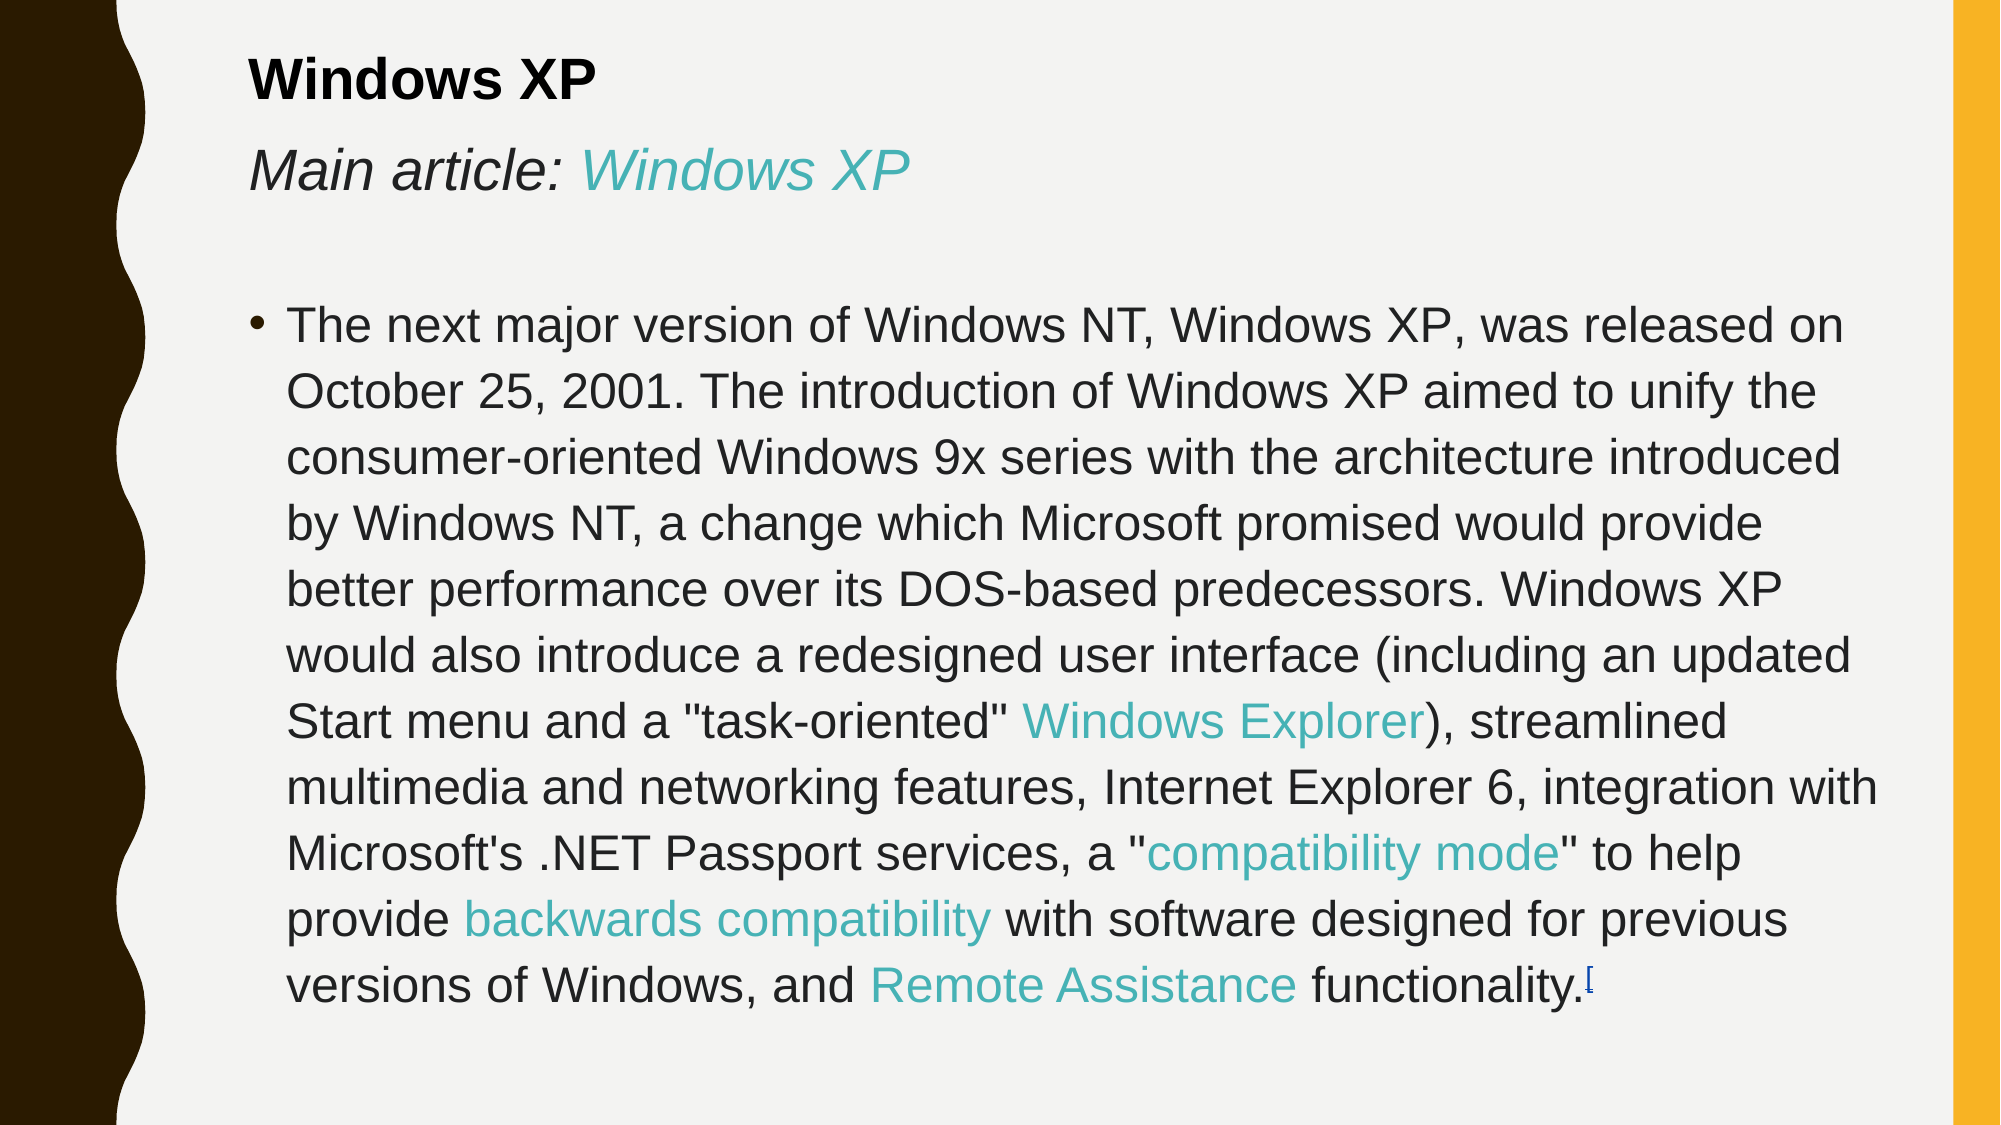

Windows XP
Main article: Windows XP

The next major version of Windows NT, Windows XP, was released on October 25, 2001. The introduction of Windows XP aimed to unify the consumer-oriented Windows 9x series with the architecture introduced by Windows NT, a change which Microsoft promised would provide better performance over its DOS-based predecessors. Windows XP would also introduce a redesigned user interface (including an updated Start menu and a "task-oriented" Windows Explorer), streamlined multimedia and networking features, Internet Explorer 6, integration with Microsoft's .NET Passport services, a "compatibility mode" to help provide backwards compatibility with software designed for previous versions of Windows, and Remote Assistance functionality.[